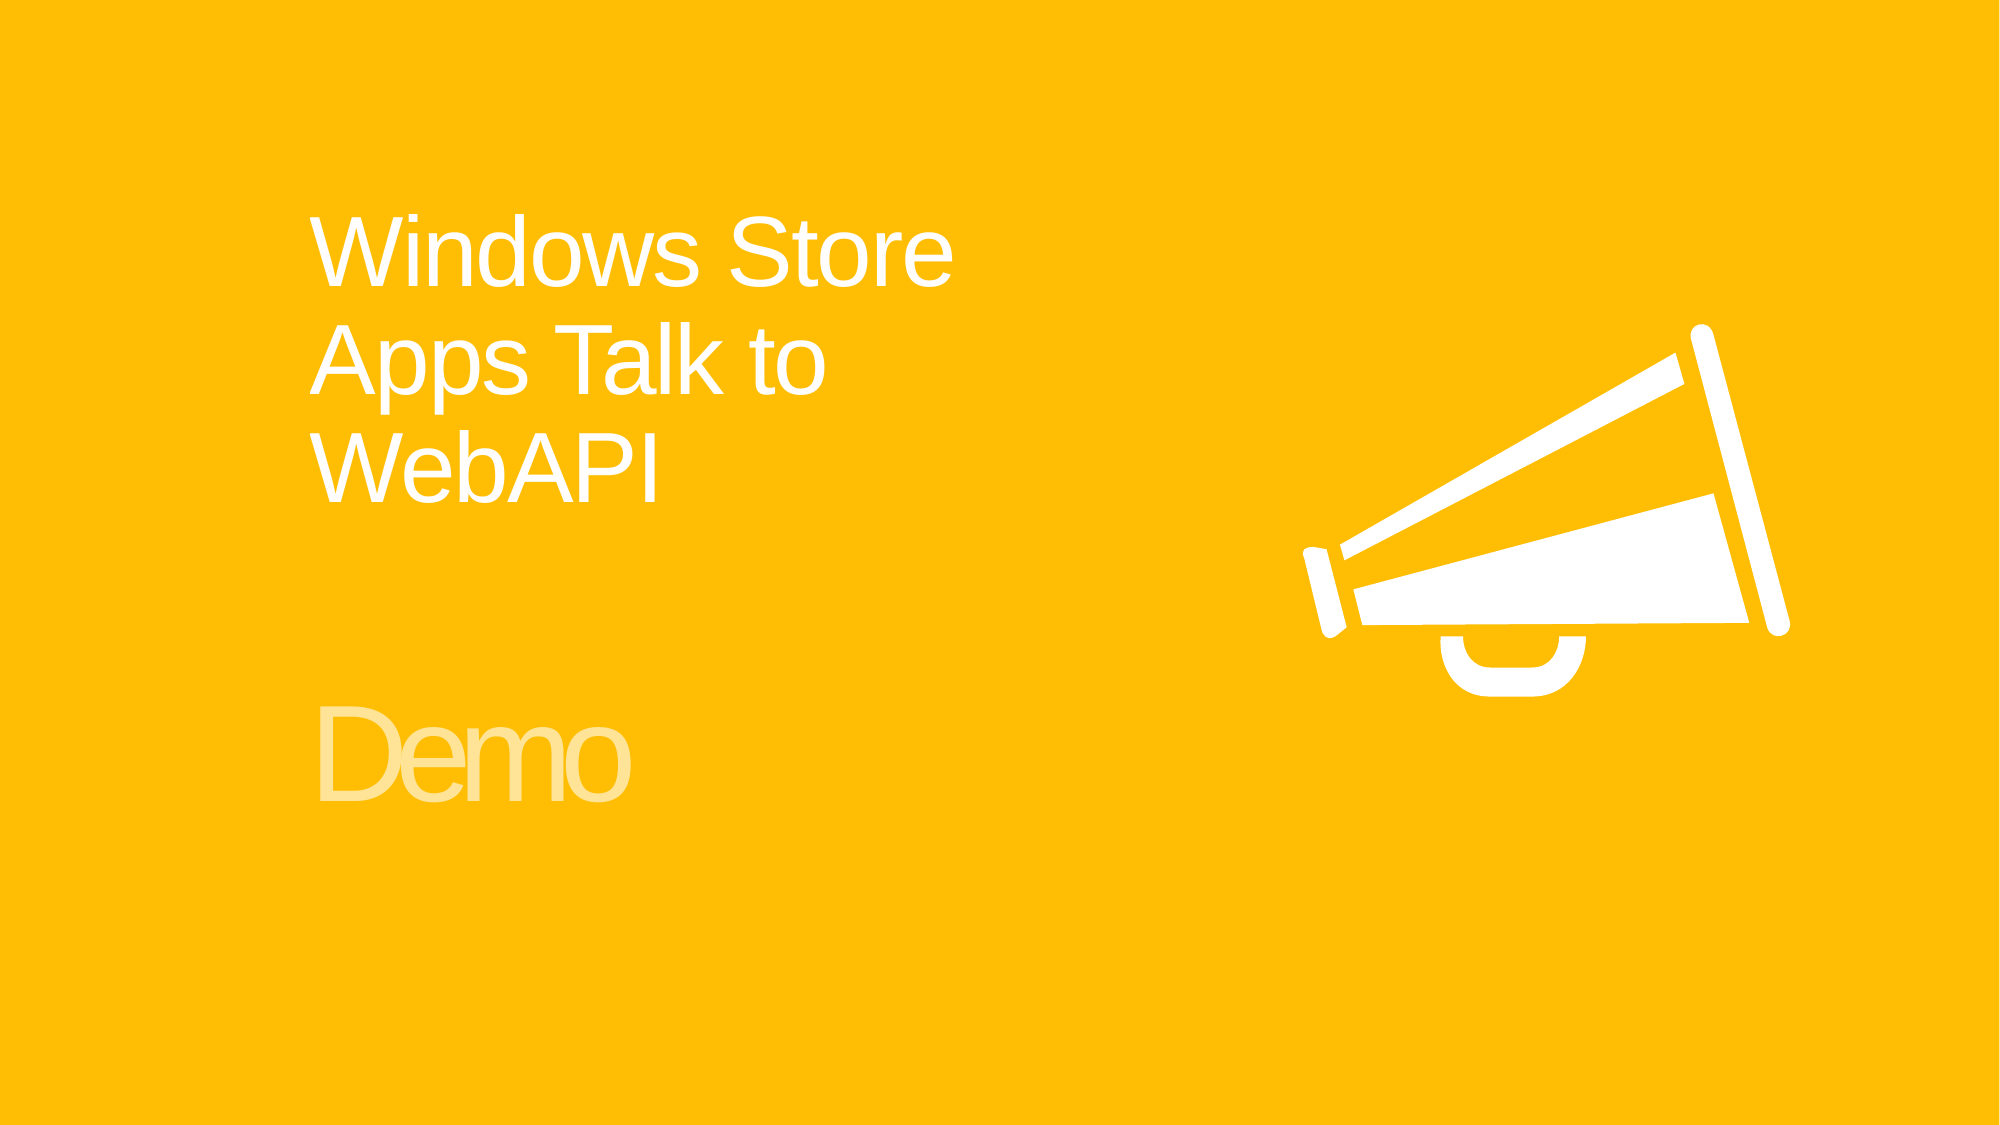

# Windows Store Apps Talk to WebAPI
Demo